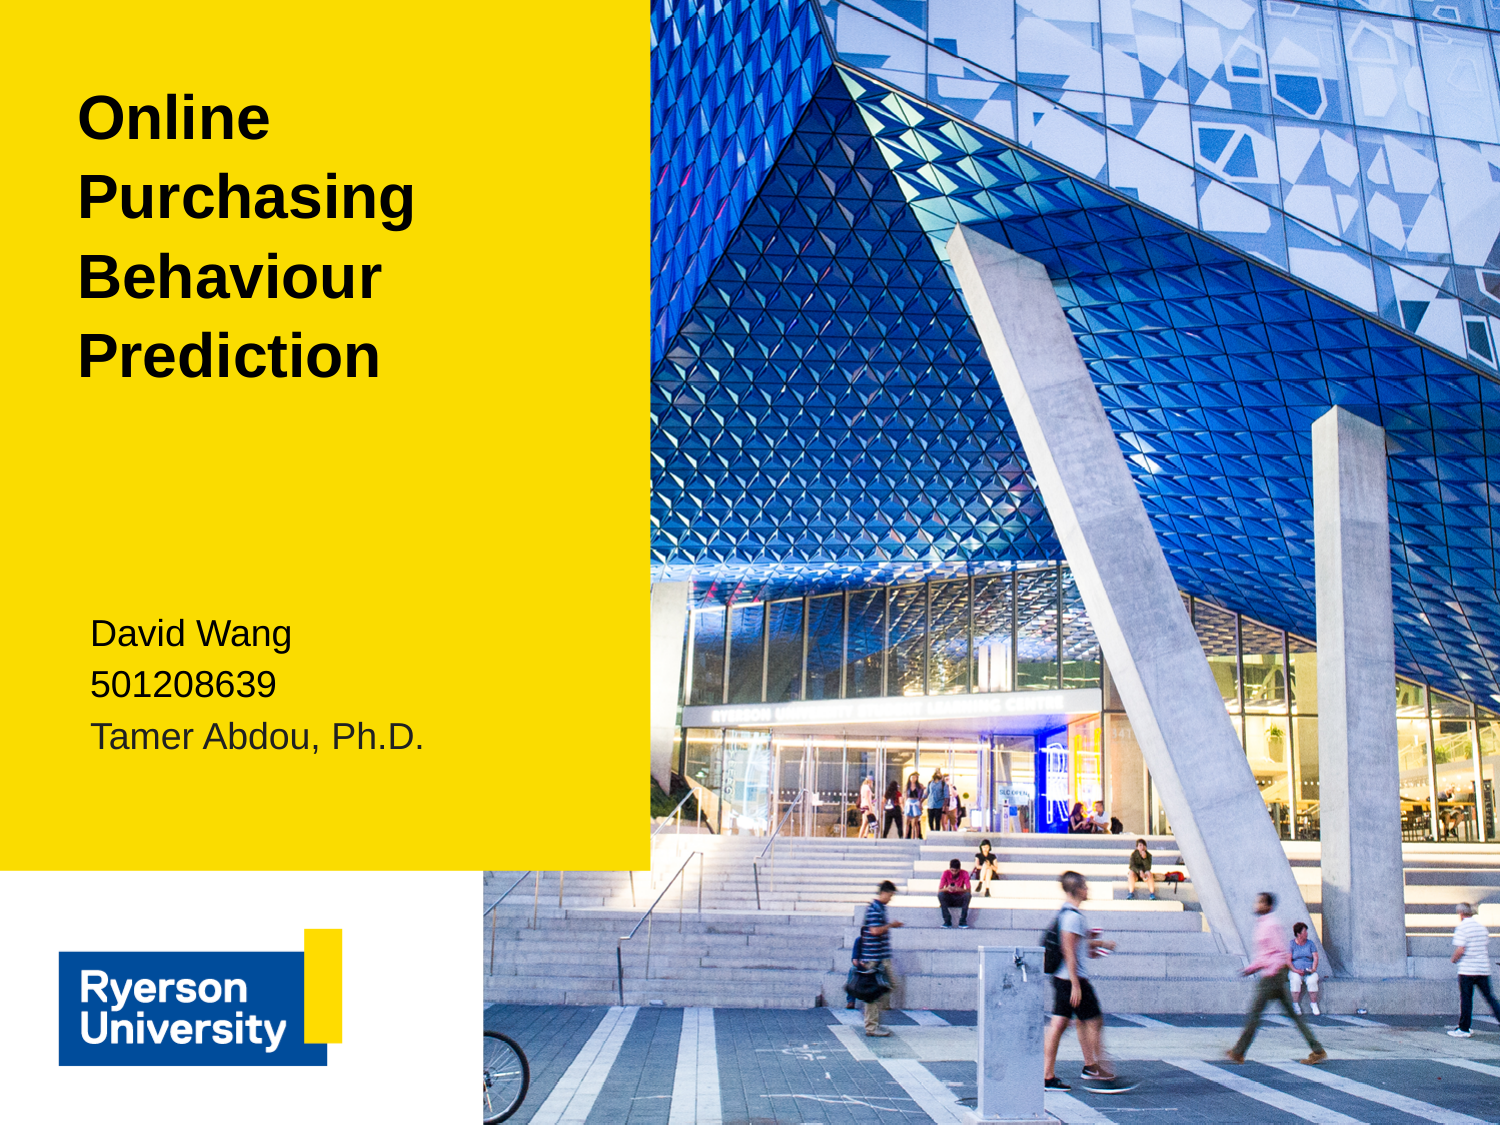

# Online Purchasing Behaviour Prediction
David Wang
501208639
Tamer Abdou, Ph.D.